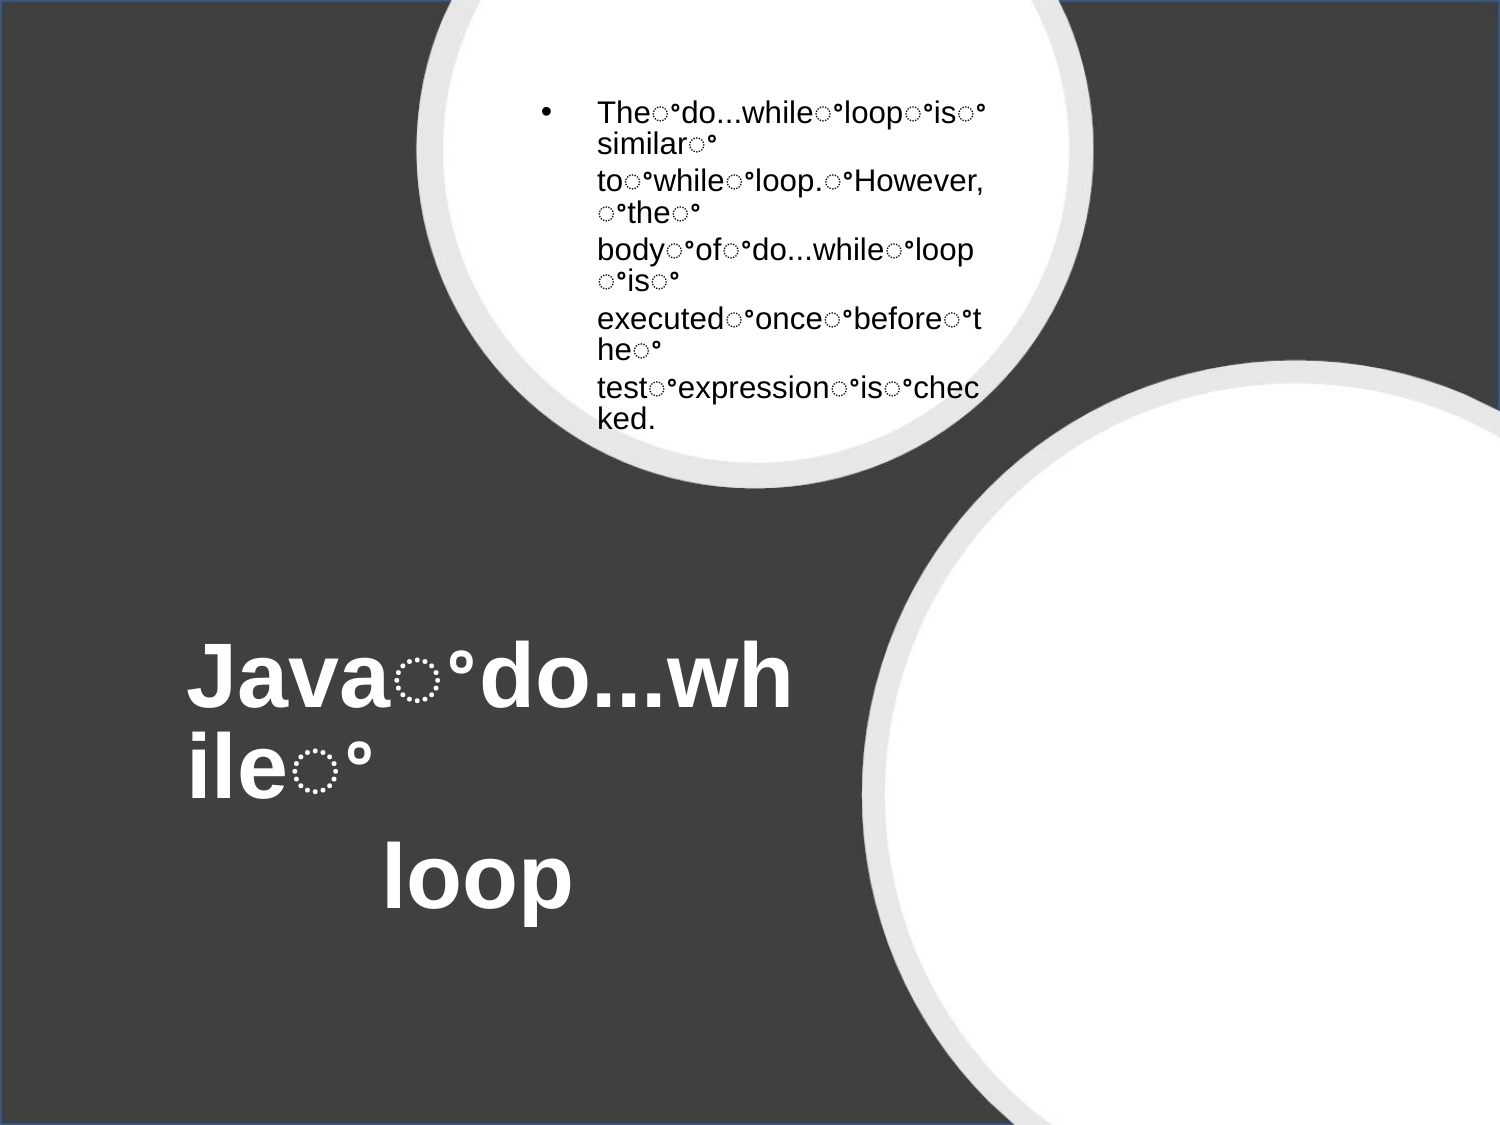

•
Theꢀdo...whileꢀloopꢀisꢀsimilarꢀ
toꢀwhileꢀloop.ꢀHowever,ꢀtheꢀ
bodyꢀofꢀdo...whileꢀloopꢀisꢀ
executedꢀonceꢀbeforeꢀtheꢀ
testꢀexpressionꢀisꢀchecked.
Javaꢀdo...whileꢀ
loop